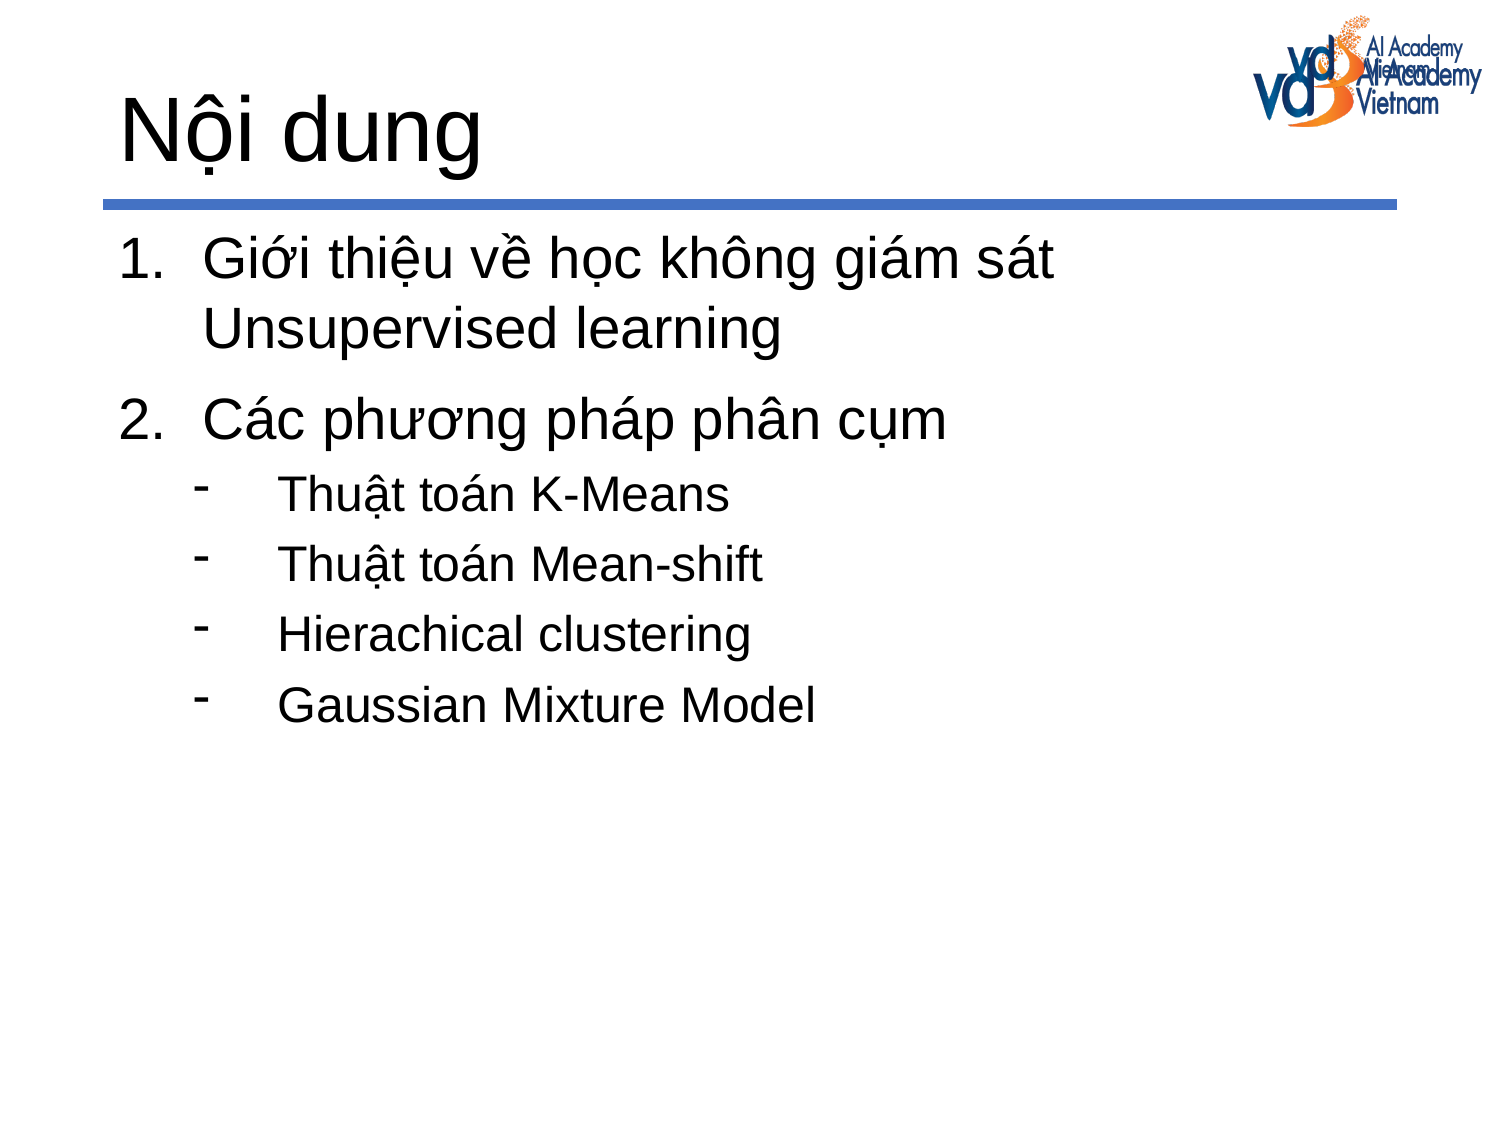

# Nội dung
Giới thiệu về học không giám sát Unsupervised learning
Các phương pháp phân cụm
Thuật toán K-Means
Thuật toán Mean-shift
Hierachical clustering
Gaussian Mixture Model